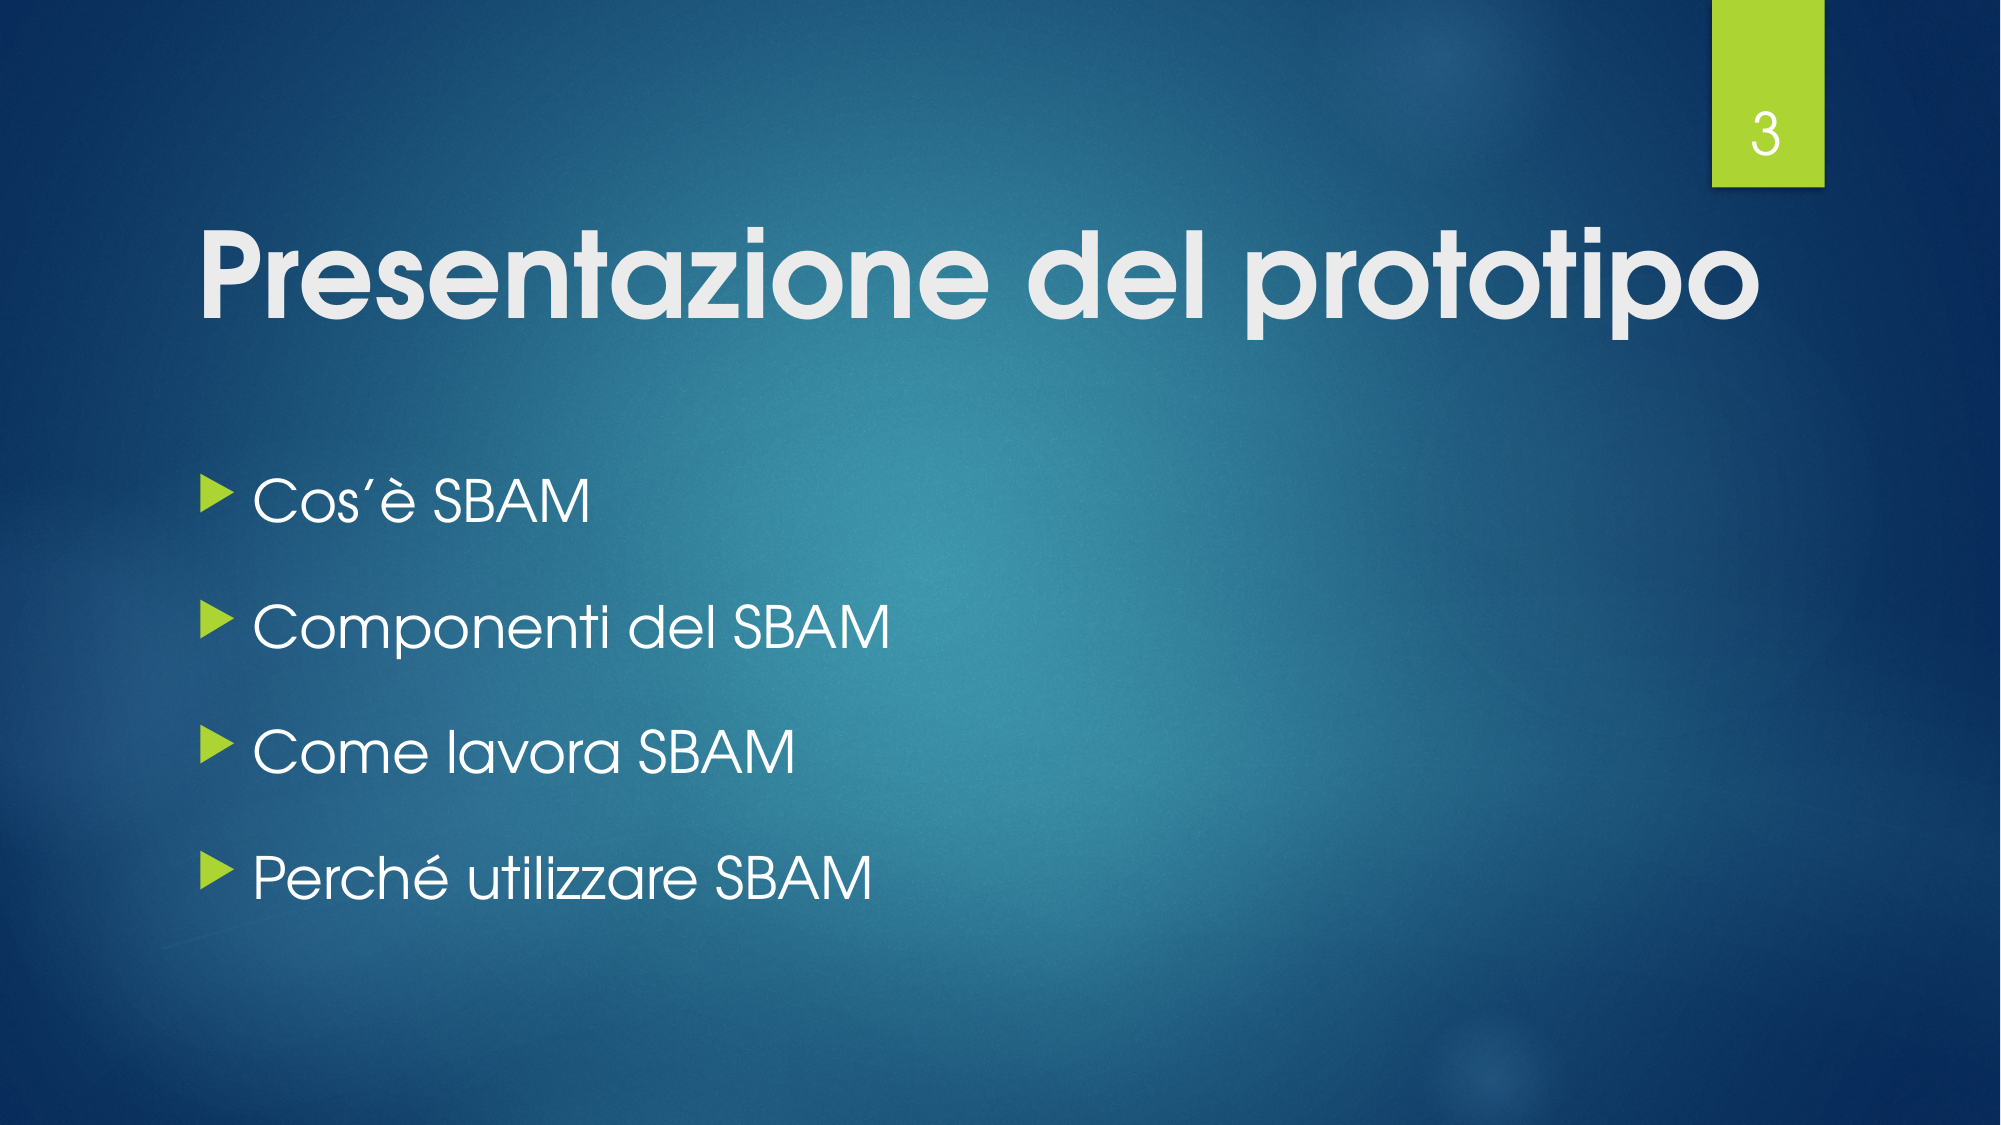

3
Presentazione del prototipo
Cos’è SBAM
Componenti del SBAM
Come lavora SBAM
Perché utilizzare SBAM